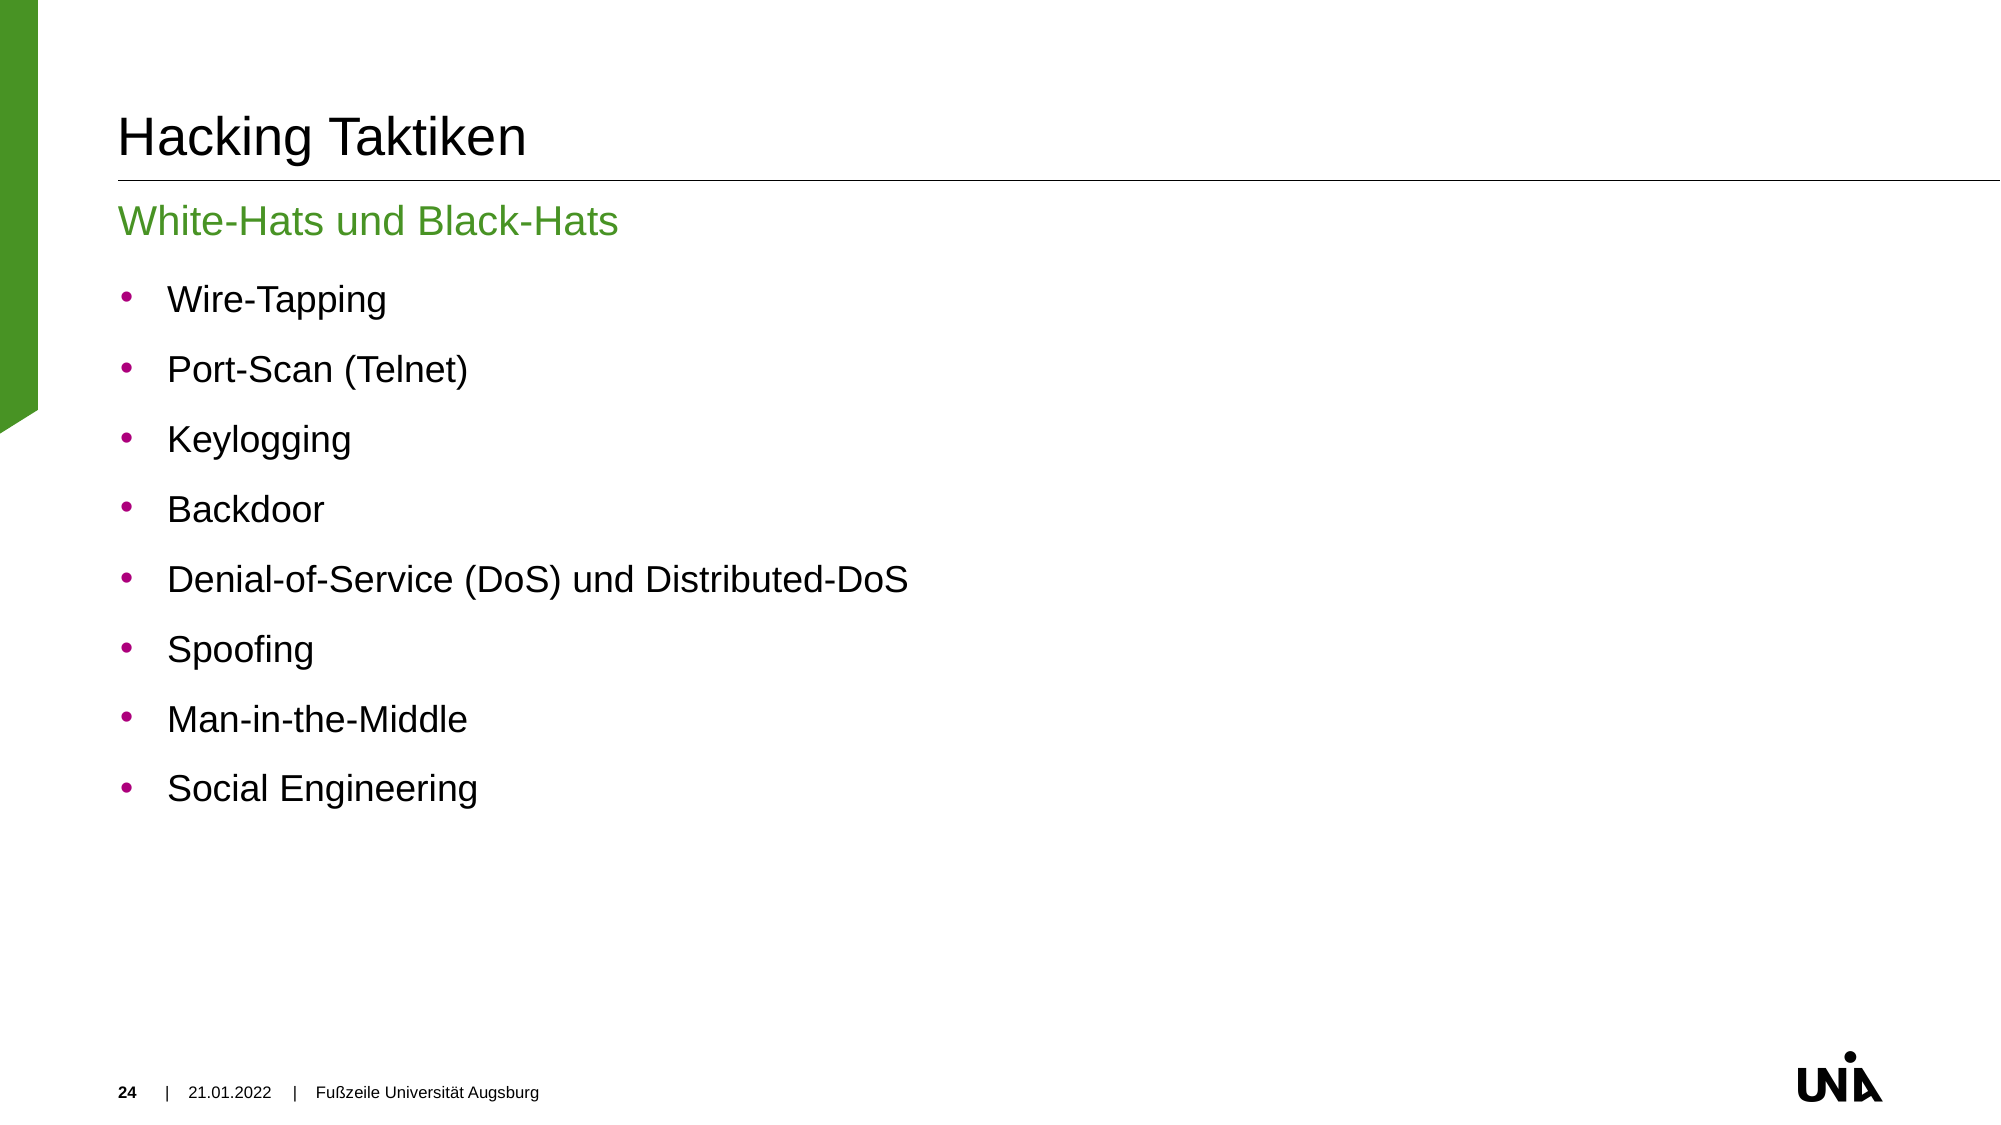

# Hacking Taktiken
White-Hats und Black-Hats

Wire-Tapping
Port-Scan (Telnet)
Keylogging
Backdoor
Denial-of-Service (DoS) und Distributed-DoS
Spoofing
Man-in-the-Middle
Social Engineering
24
|    21.01.2022
|    Fußzeile Universität Augsburg